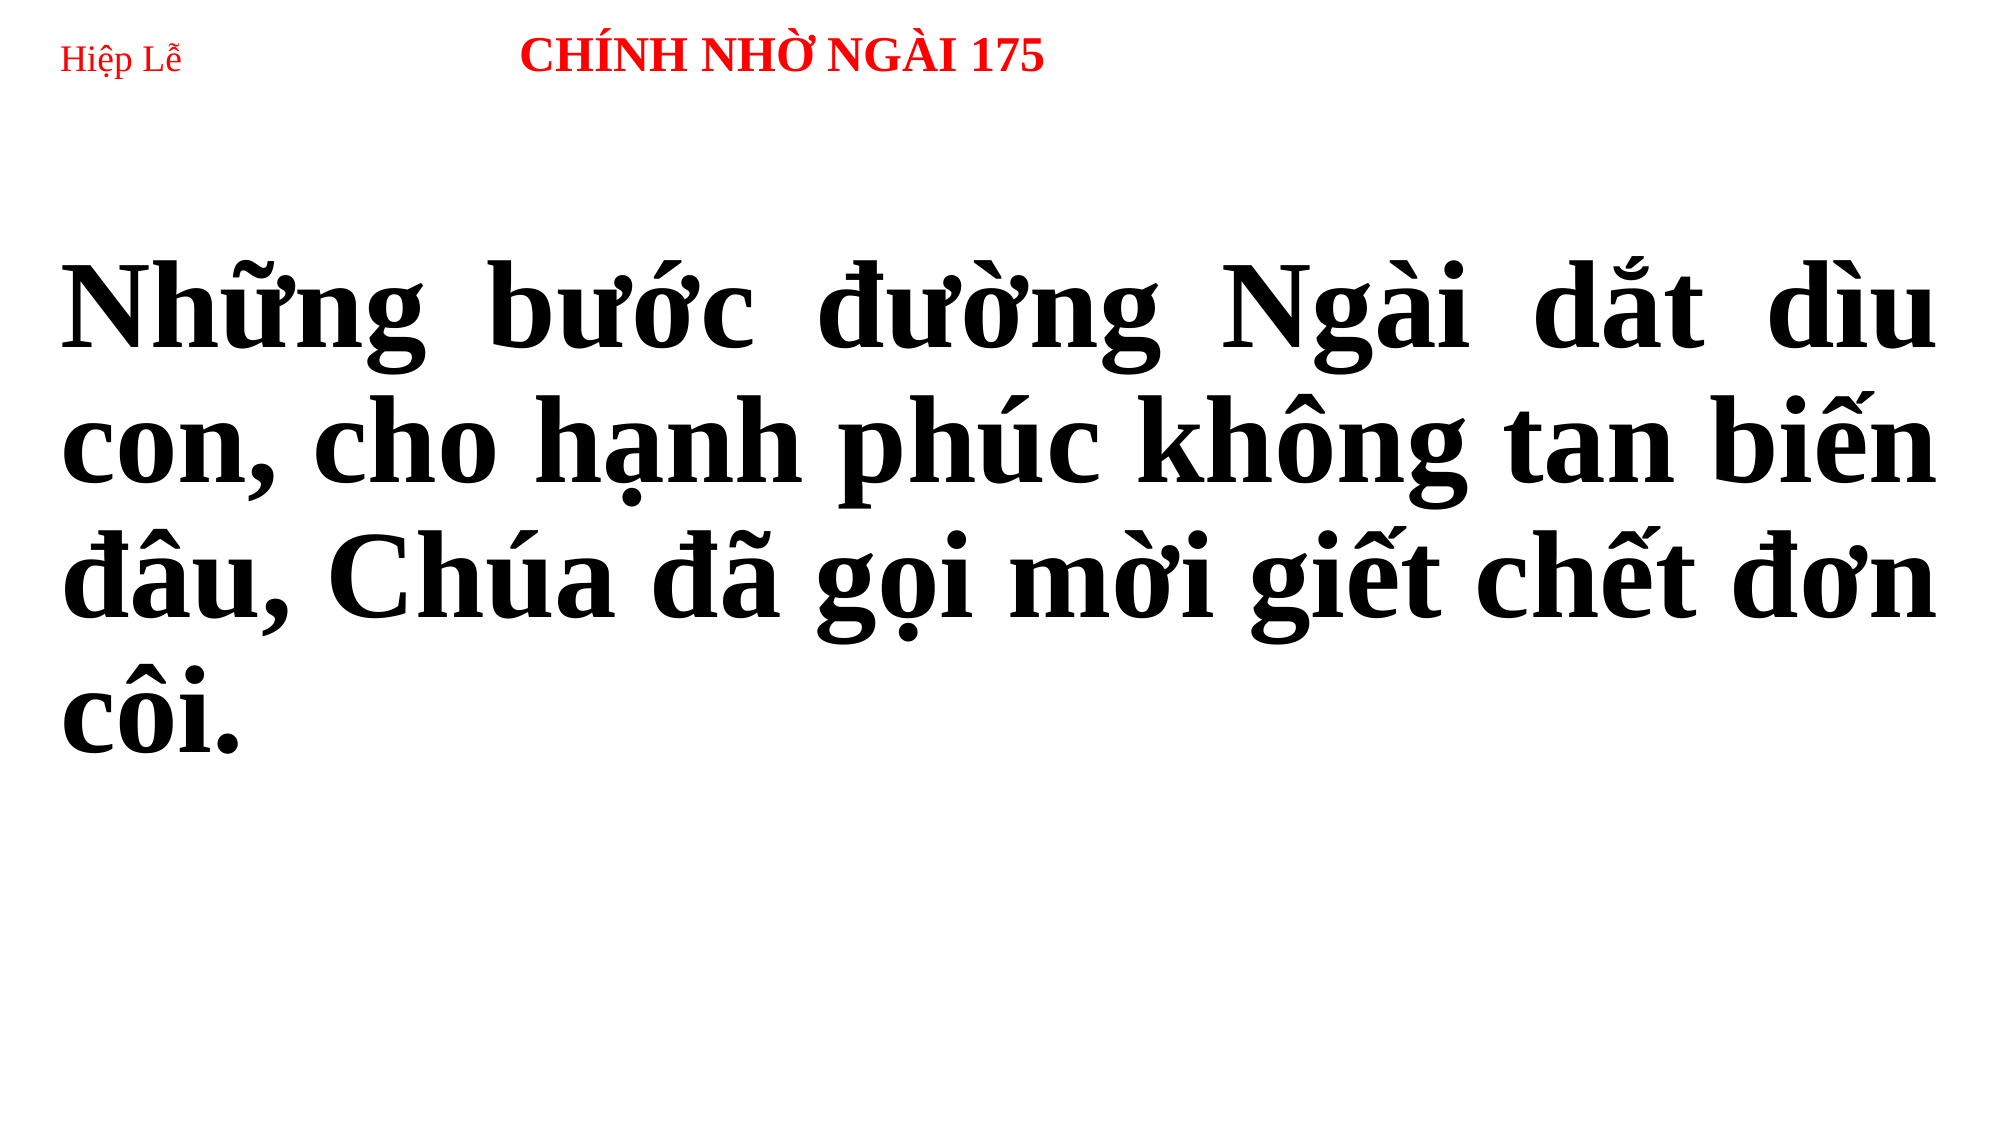

# Hiệp Lễ                    	 CHÍNH NHỜ NGÀI 175
Những bước đường Ngài dắt dìu con, cho hạnh phúc không tan biến đâu, Chúa đã gọi mời giết chết đơn côi.